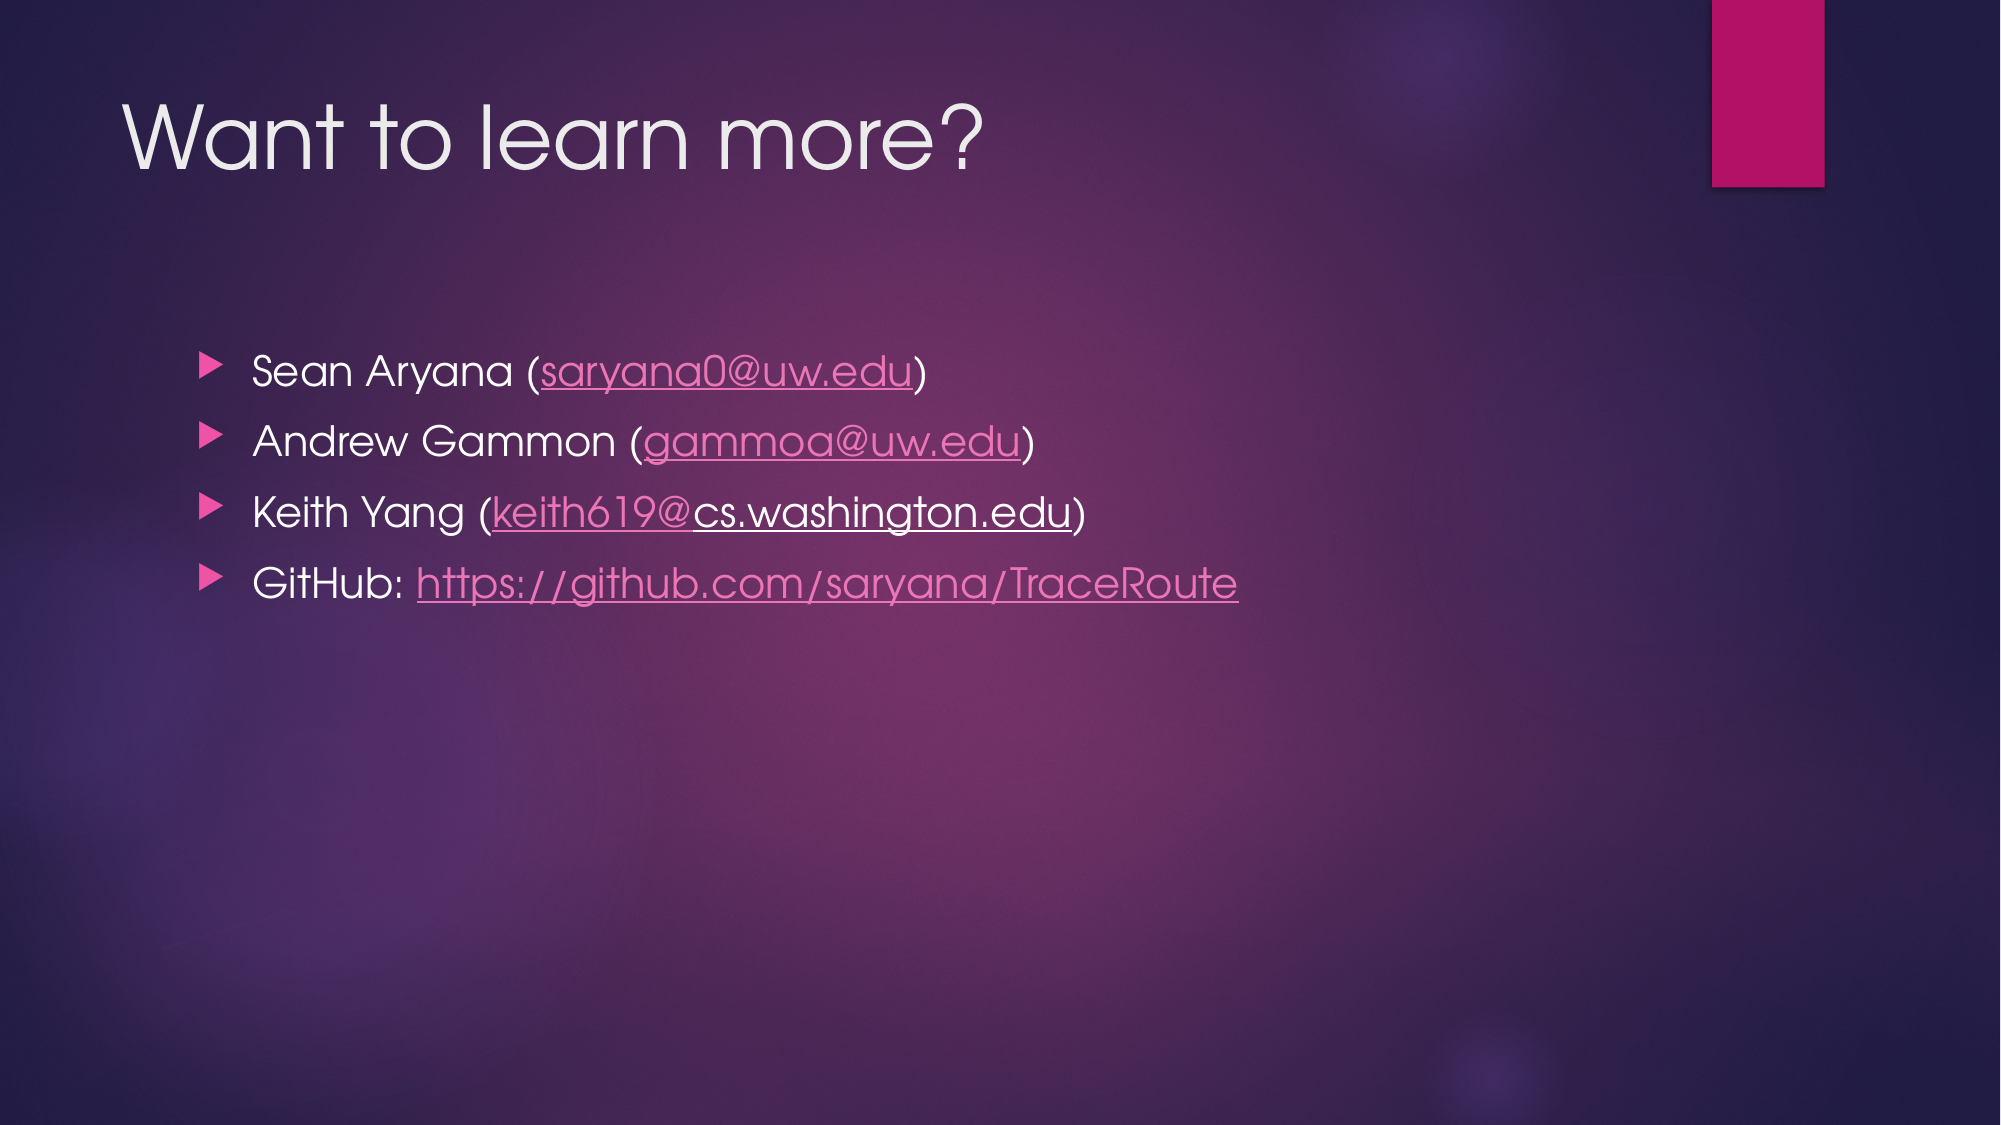

# Want to learn more?
Sean Aryana (saryana0@uw.edu)
Andrew Gammon (gammoa@uw.edu)
Keith Yang (keith619@cs.washington.edu)
GitHub: https://github.com/saryana/TraceRoute